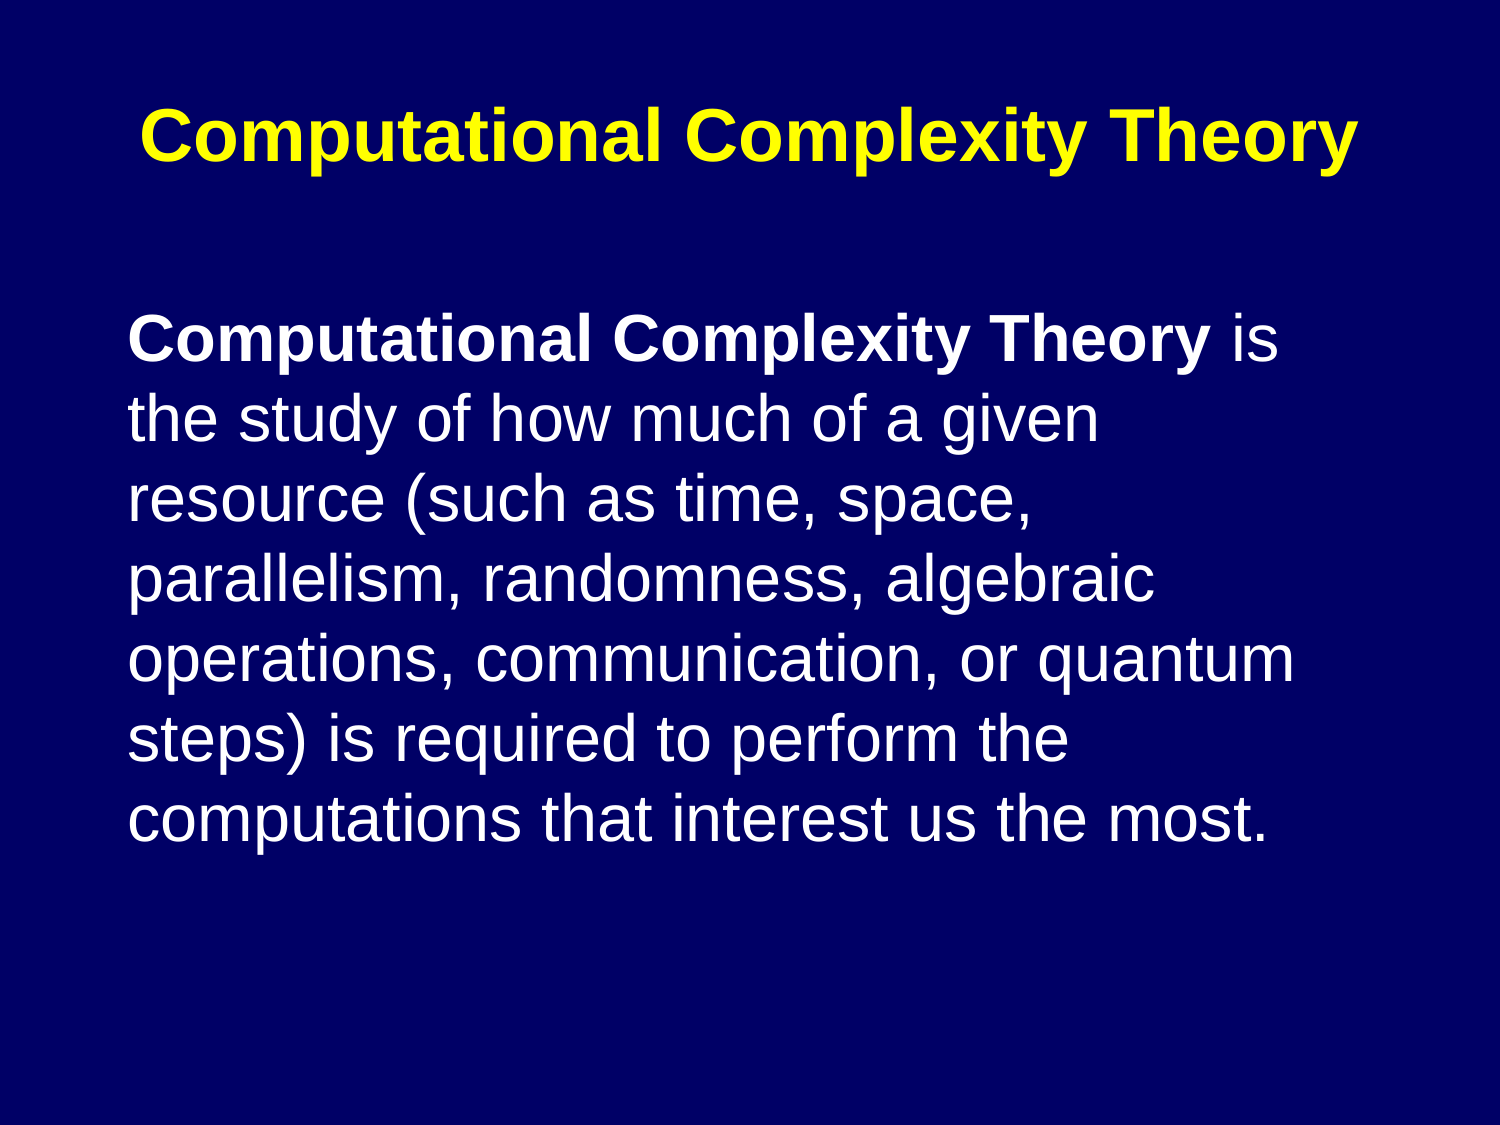

# Computational Complexity Theory
Computational Complexity Theory is the study of how much of a given resource (such as time, space, parallelism, randomness, algebraic operations, communication, or quantum steps) is required to perform the computations that interest us the most.